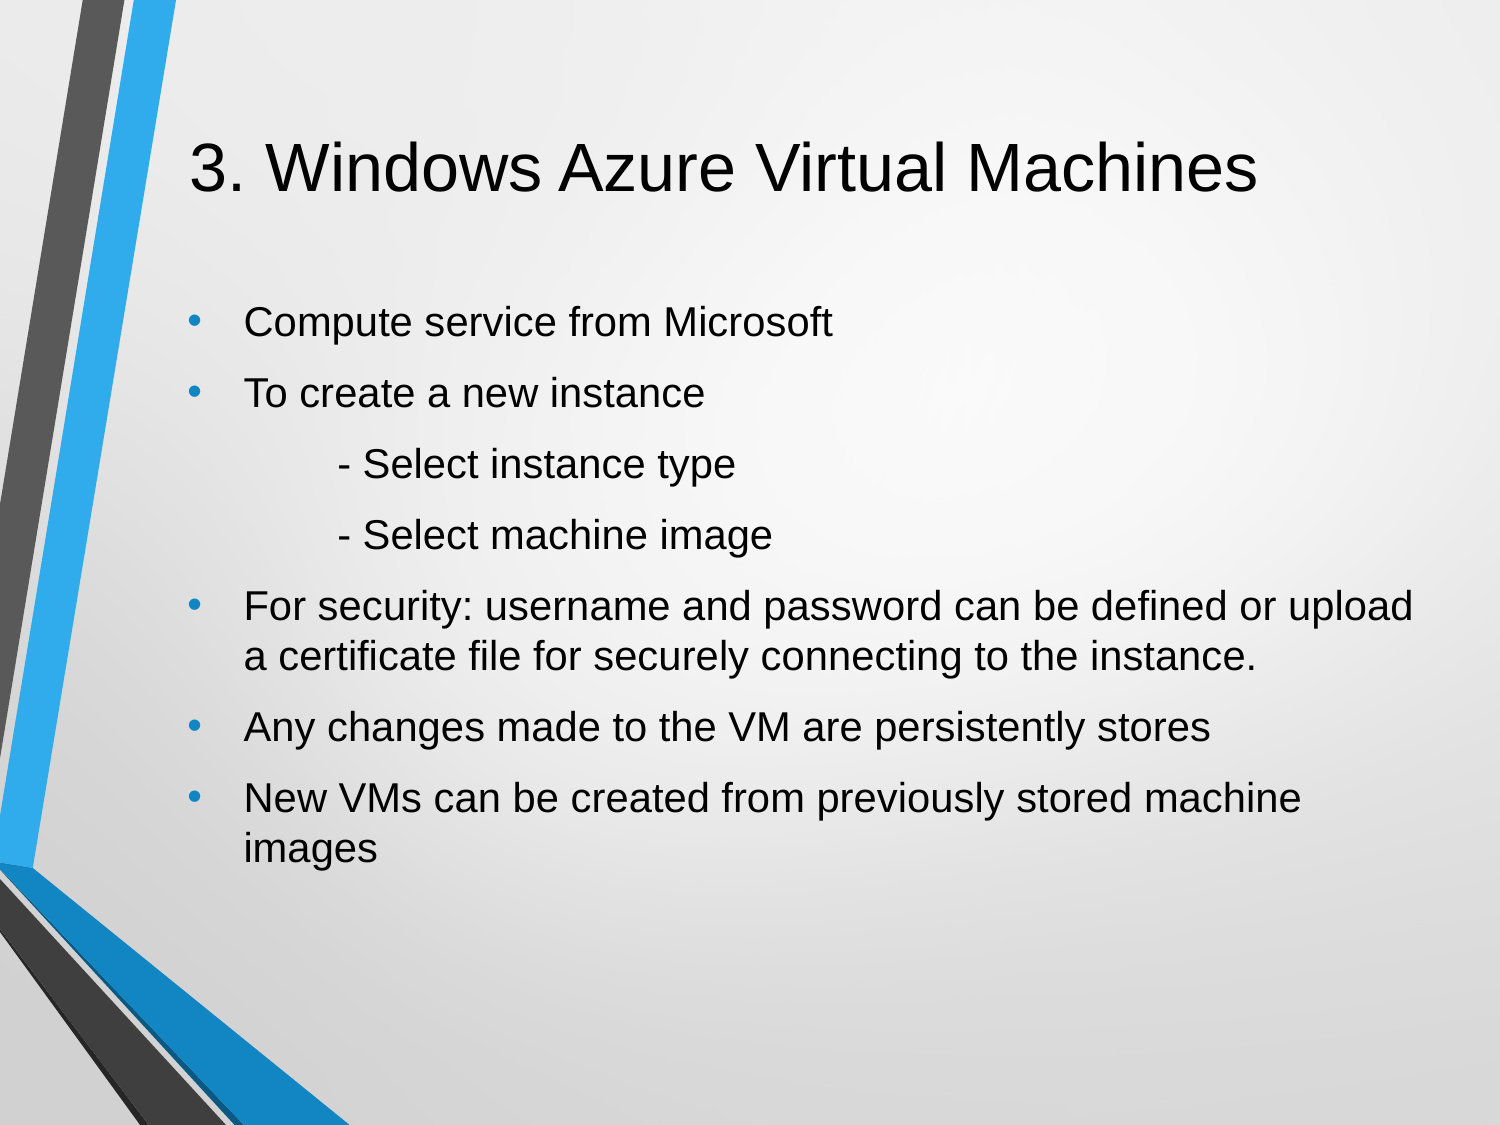

# 3. Windows Azure Virtual Machines
Compute service from Microsoft
To create a new instance
	- Select instance type
	- Select machine image
For security: username and password can be defined or upload a certificate file for securely connecting to the instance.
Any changes made to the VM are persistently stores
New VMs can be created from previously stored machine images